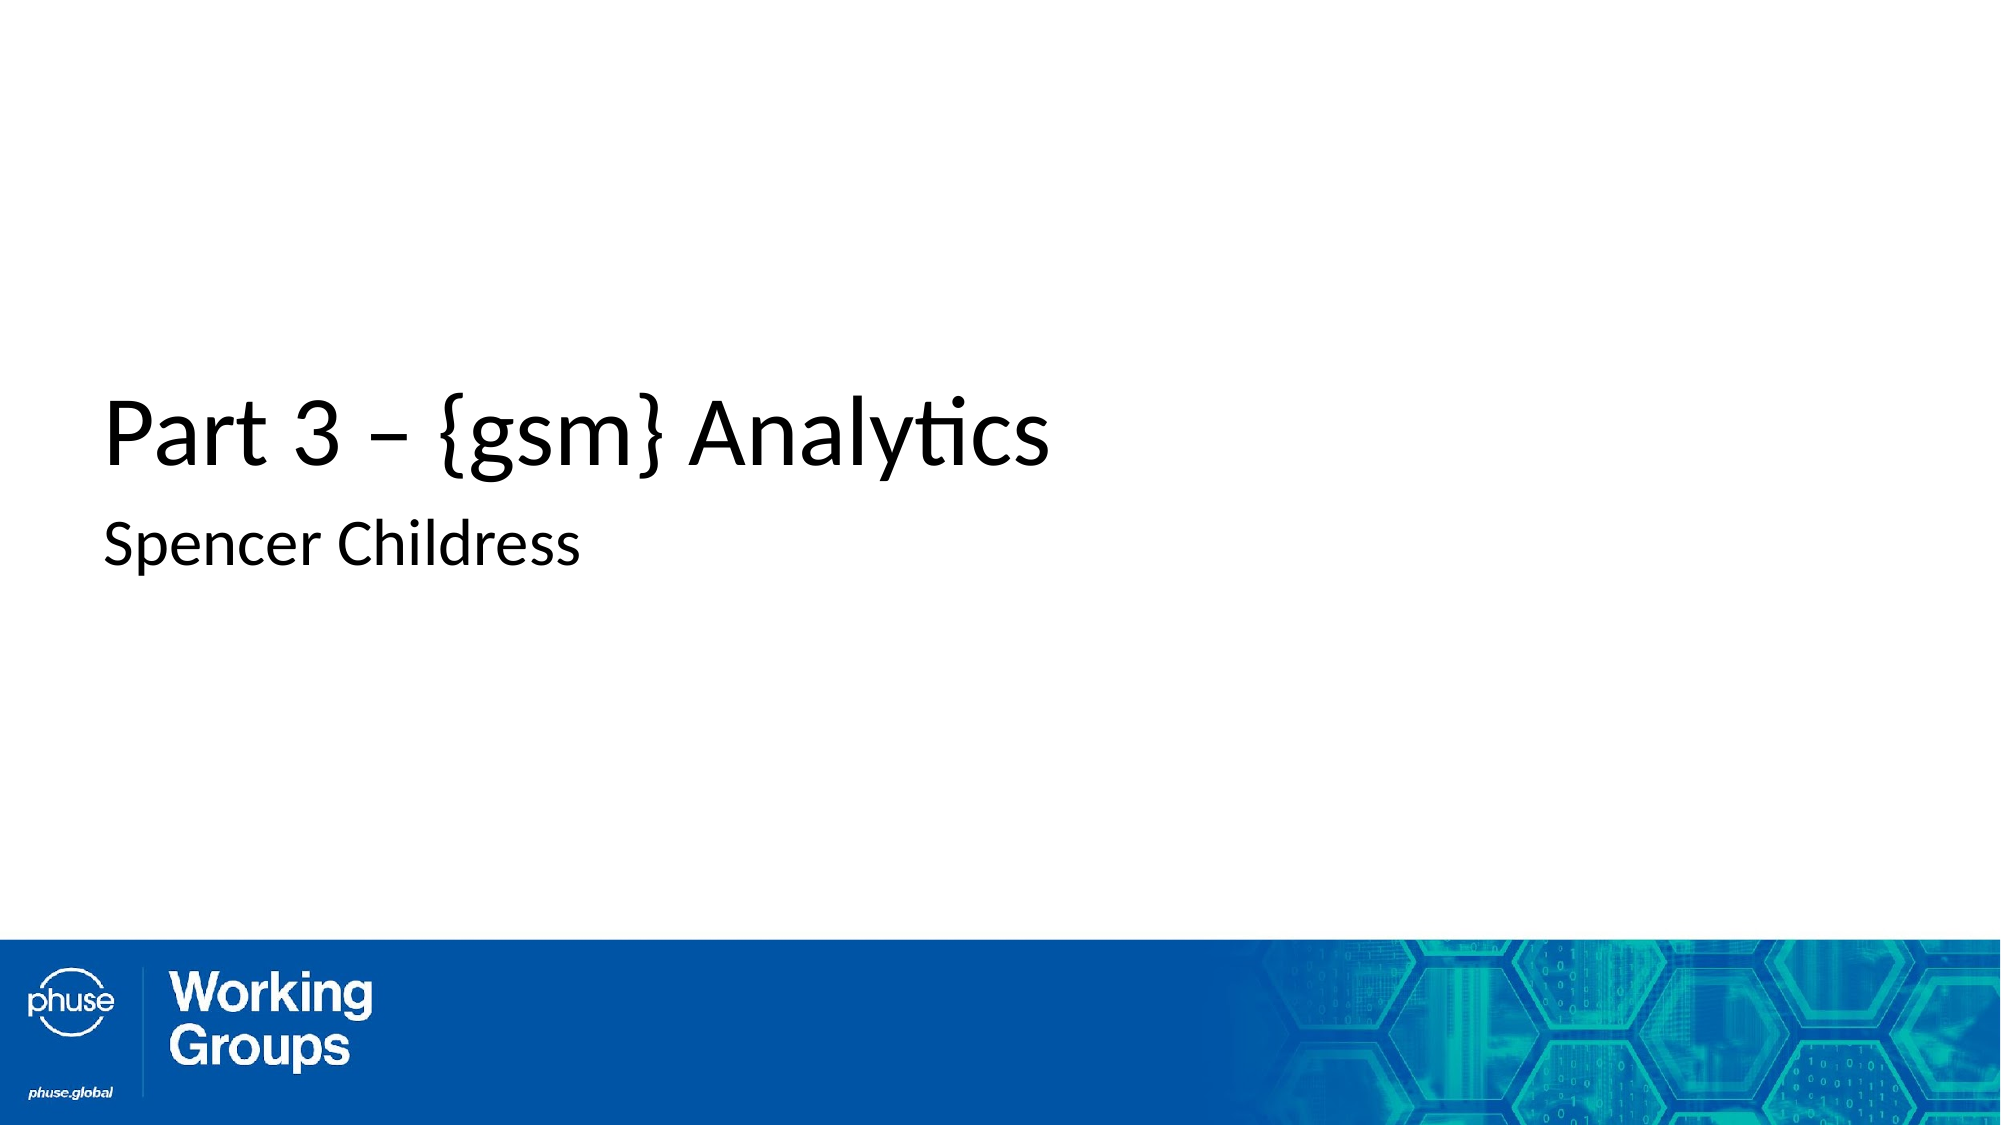

Part 3 – {gsm} Analytics
Spencer Childress